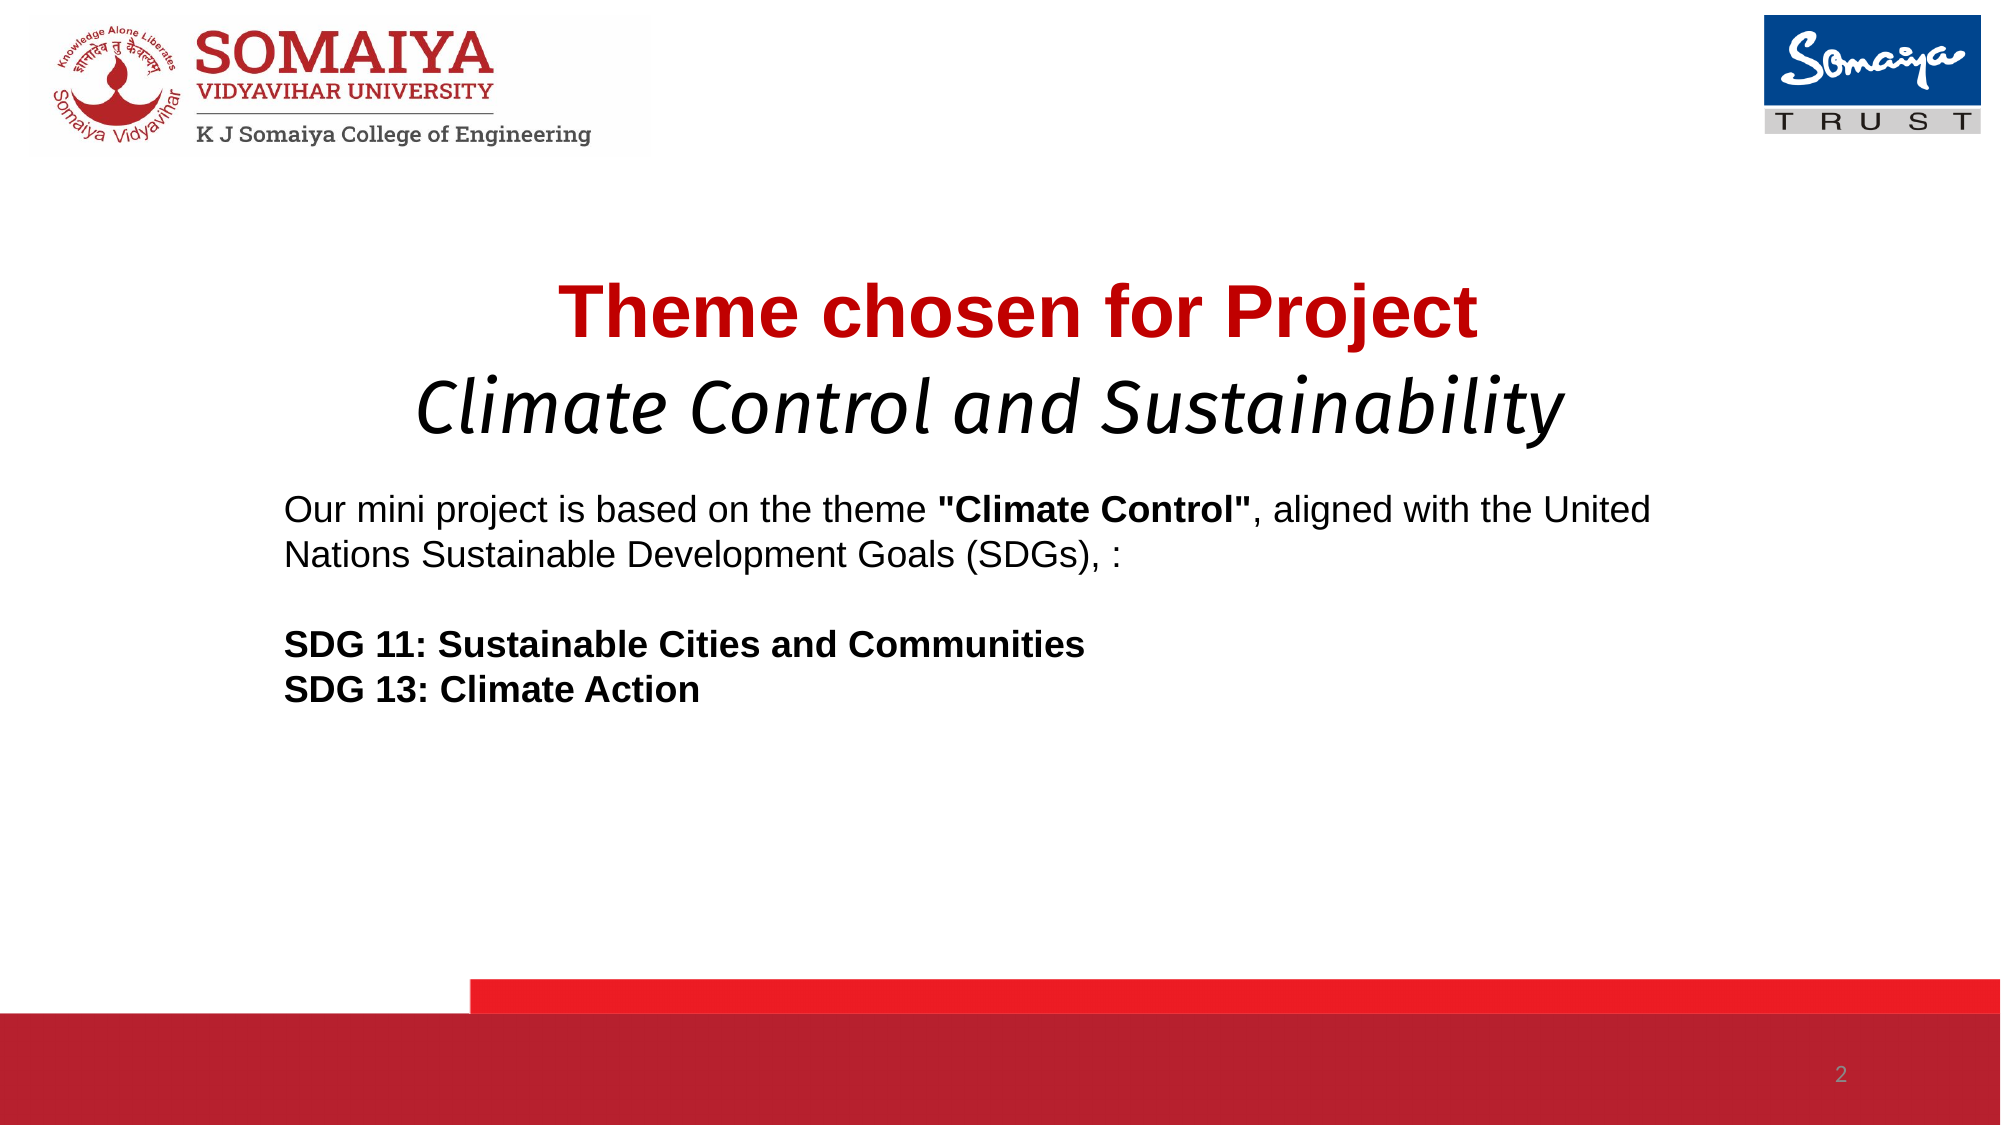

# Theme chosen for Project
Climate Control and Sustainability

Our mini project is based on the theme "Climate Control", aligned with the United Nations Sustainable Development Goals (SDGs), :

SDG 11: Sustainable Cities and Communities
SDG 13: Climate Action

2